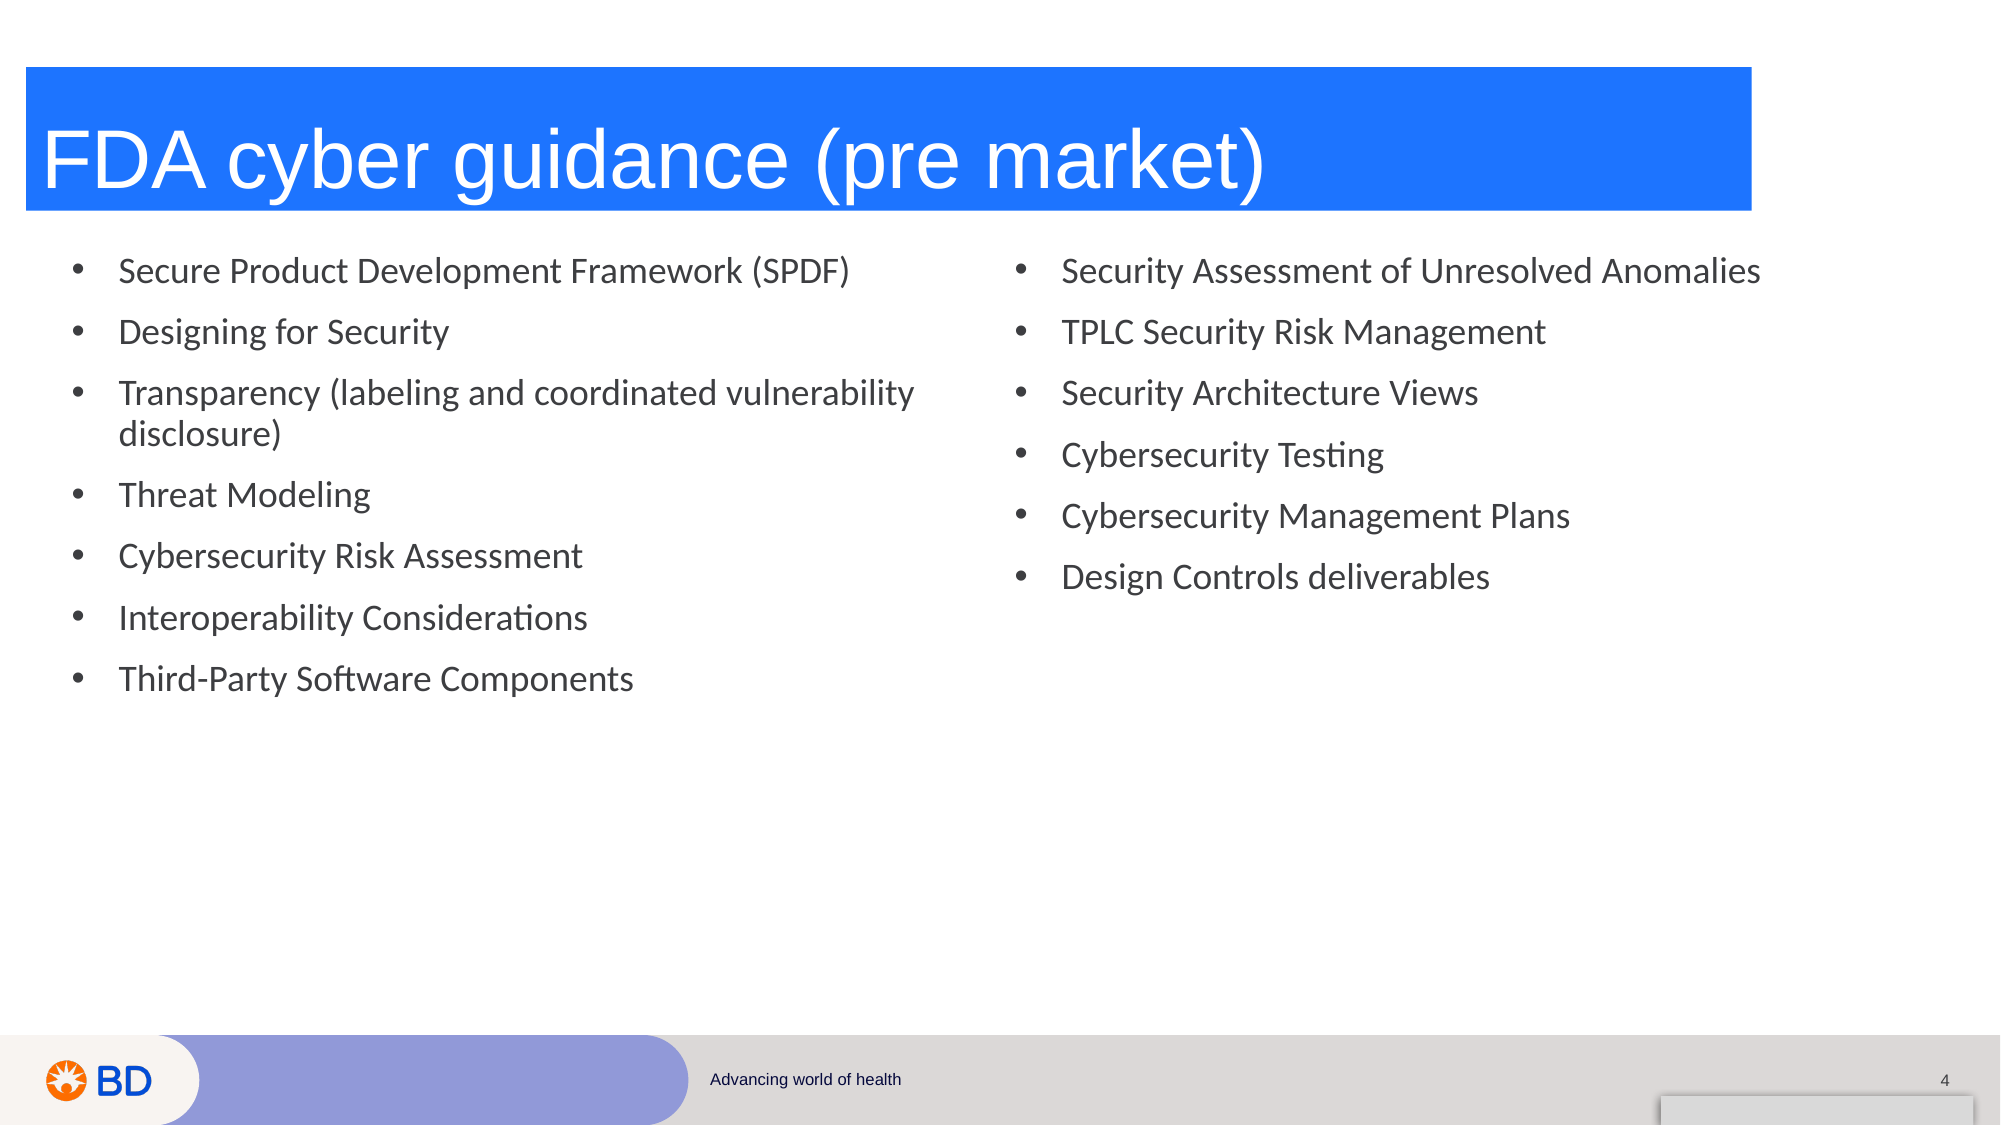

# FDA cyber guidance (pre market)
Secure Product Development Framework (SPDF)
Designing for Security
Transparency (labeling and coordinated vulnerability disclosure)
Threat Modeling
Cybersecurity Risk Assessment
Interoperability Considerations
Third-Party Software Components

Security Assessment of Unresolved Anomalies
TPLC Security Risk Management
Security Architecture Views
Cybersecurity Testing
Cybersecurity Management Plans
Design Controls deliverables

Advancing world of health